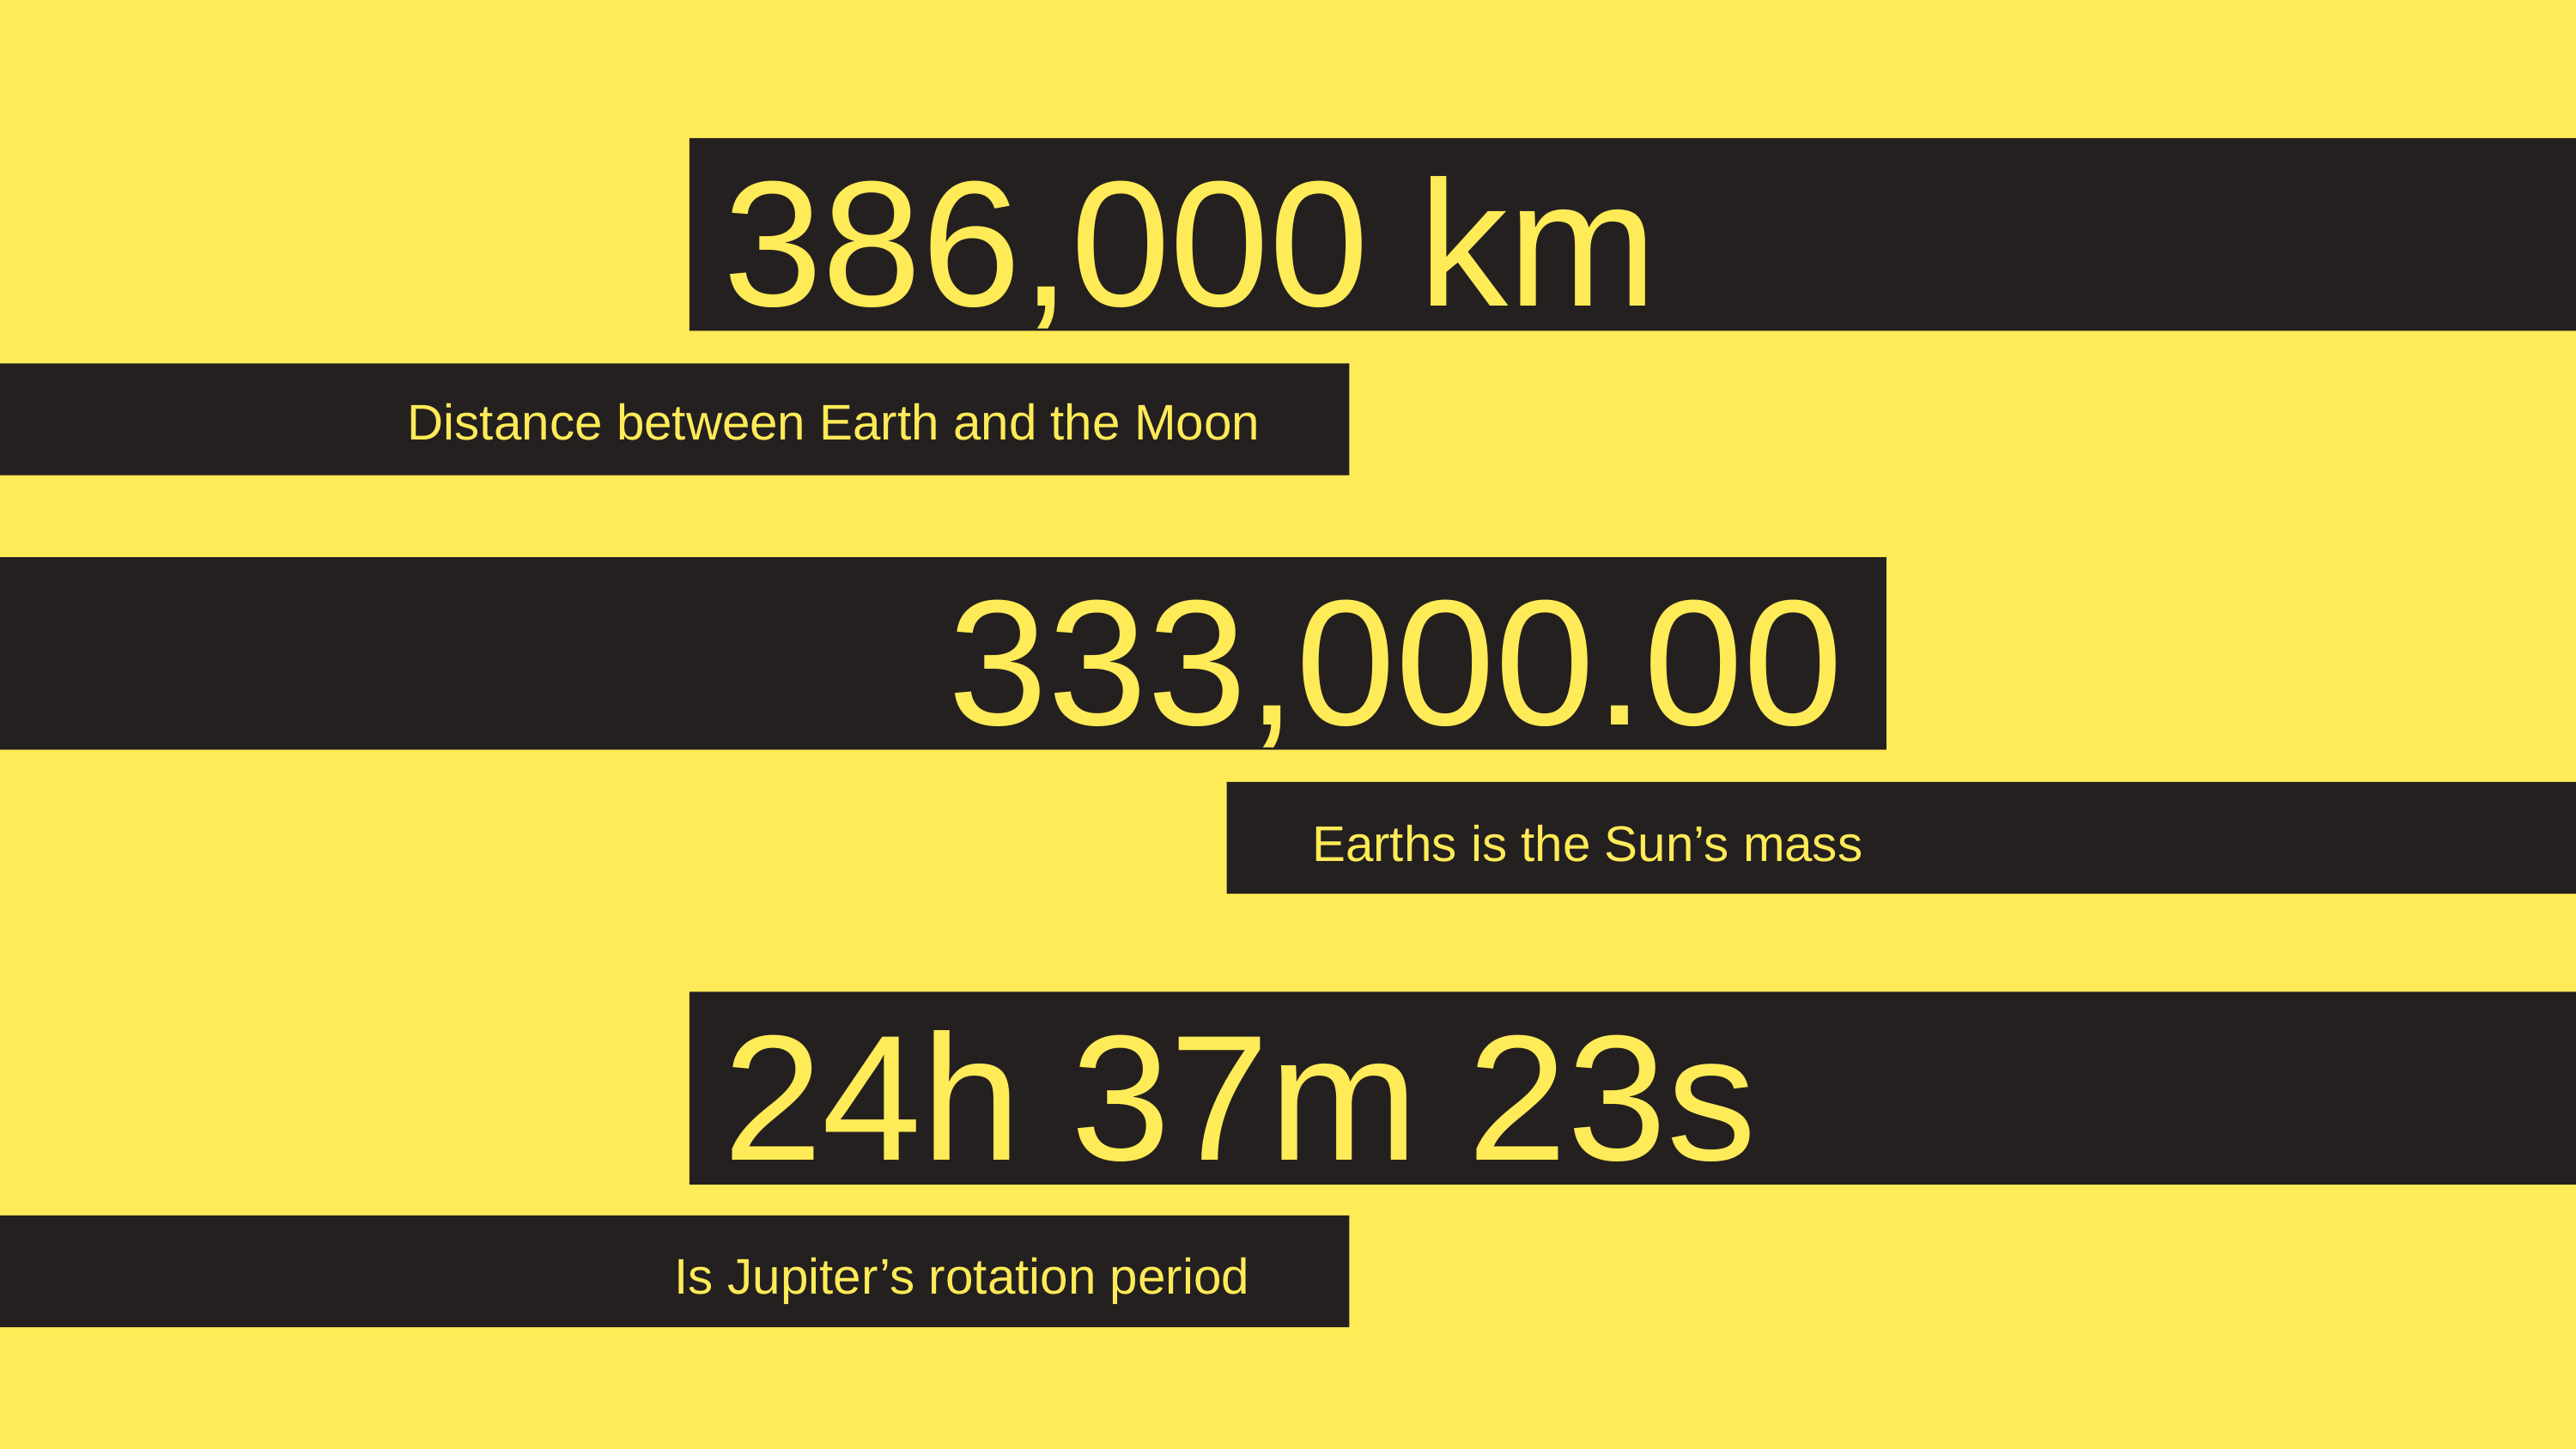

# 386,000 km
Distance between Earth and the Moon
333,000.00
Earths is the Sun’s mass
24h 37m 23s
Is Jupiter’s rotation period